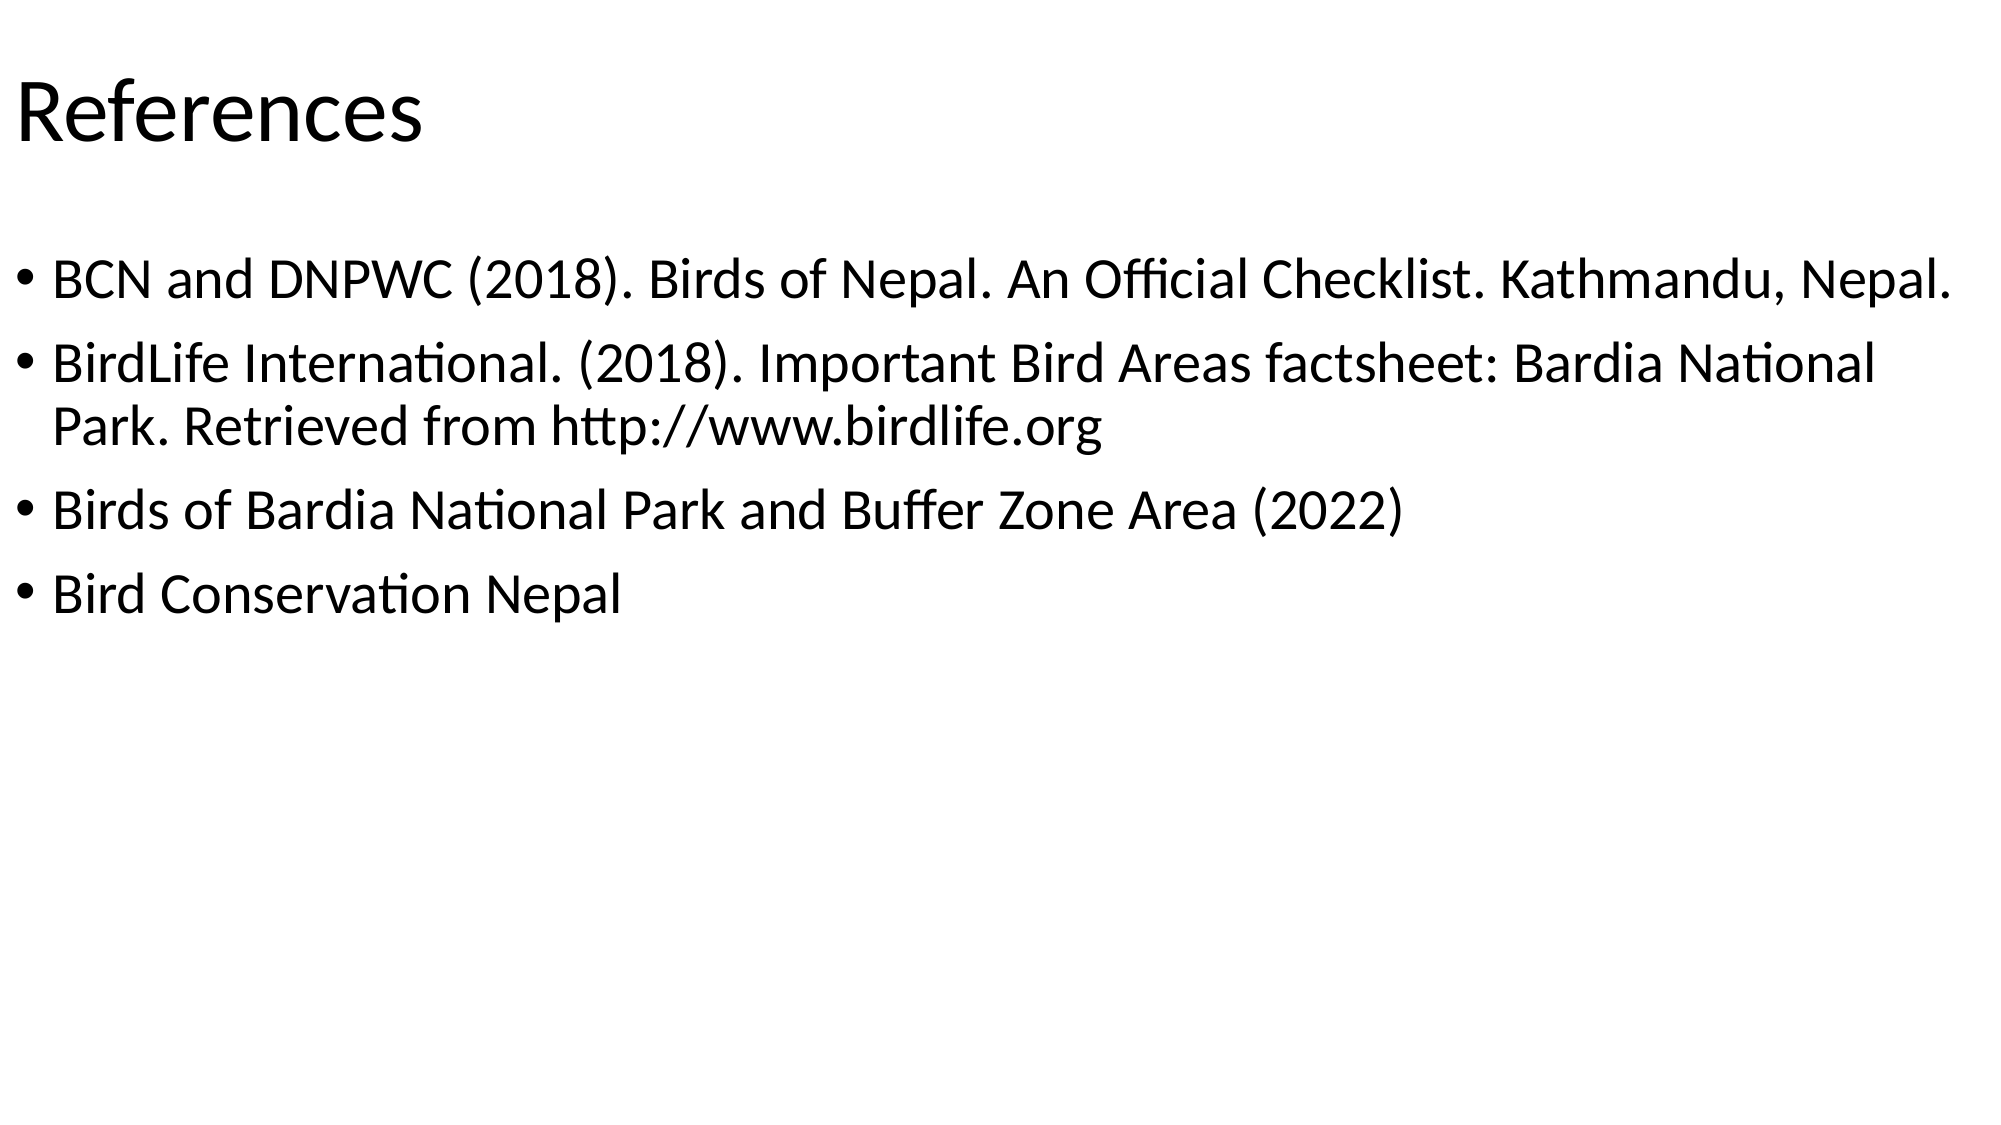

# References
BCN and DNPWC (2018). Birds of Nepal. An Official Checklist. Kathmandu, Nepal.
BirdLife International. (2018). Important Bird Areas factsheet: Bardia National Park. Retrieved from http://www.birdlife.org
Birds of Bardia National Park and Buffer Zone Area (2022)
Bird Conservation Nepal